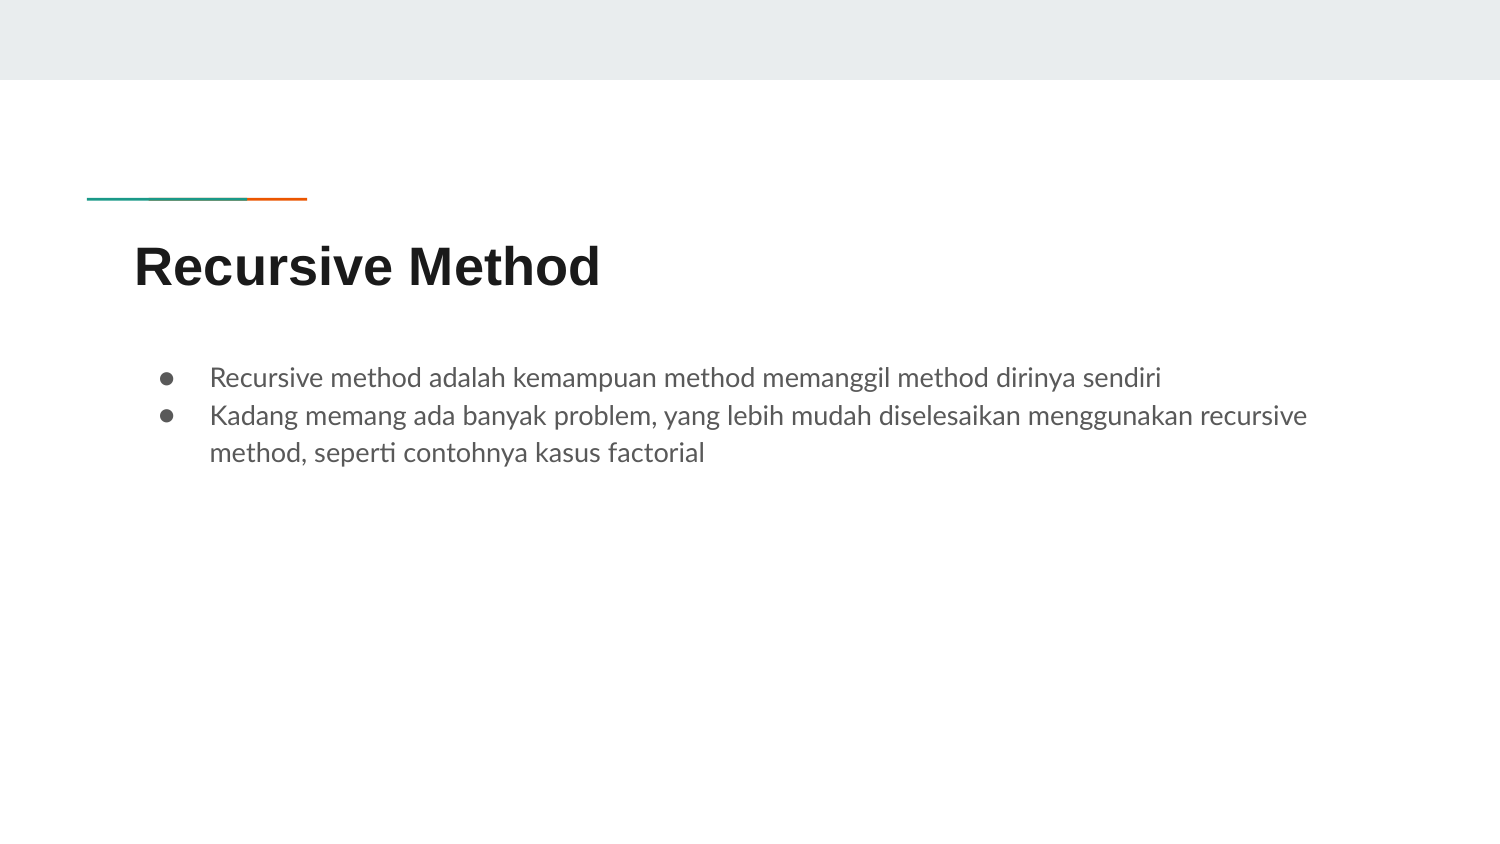

# Recursive Method
Recursive method adalah kemampuan method memanggil method dirinya sendiri
Kadang memang ada banyak problem, yang lebih mudah diselesaikan menggunakan recursive method, seperti contohnya kasus factorial